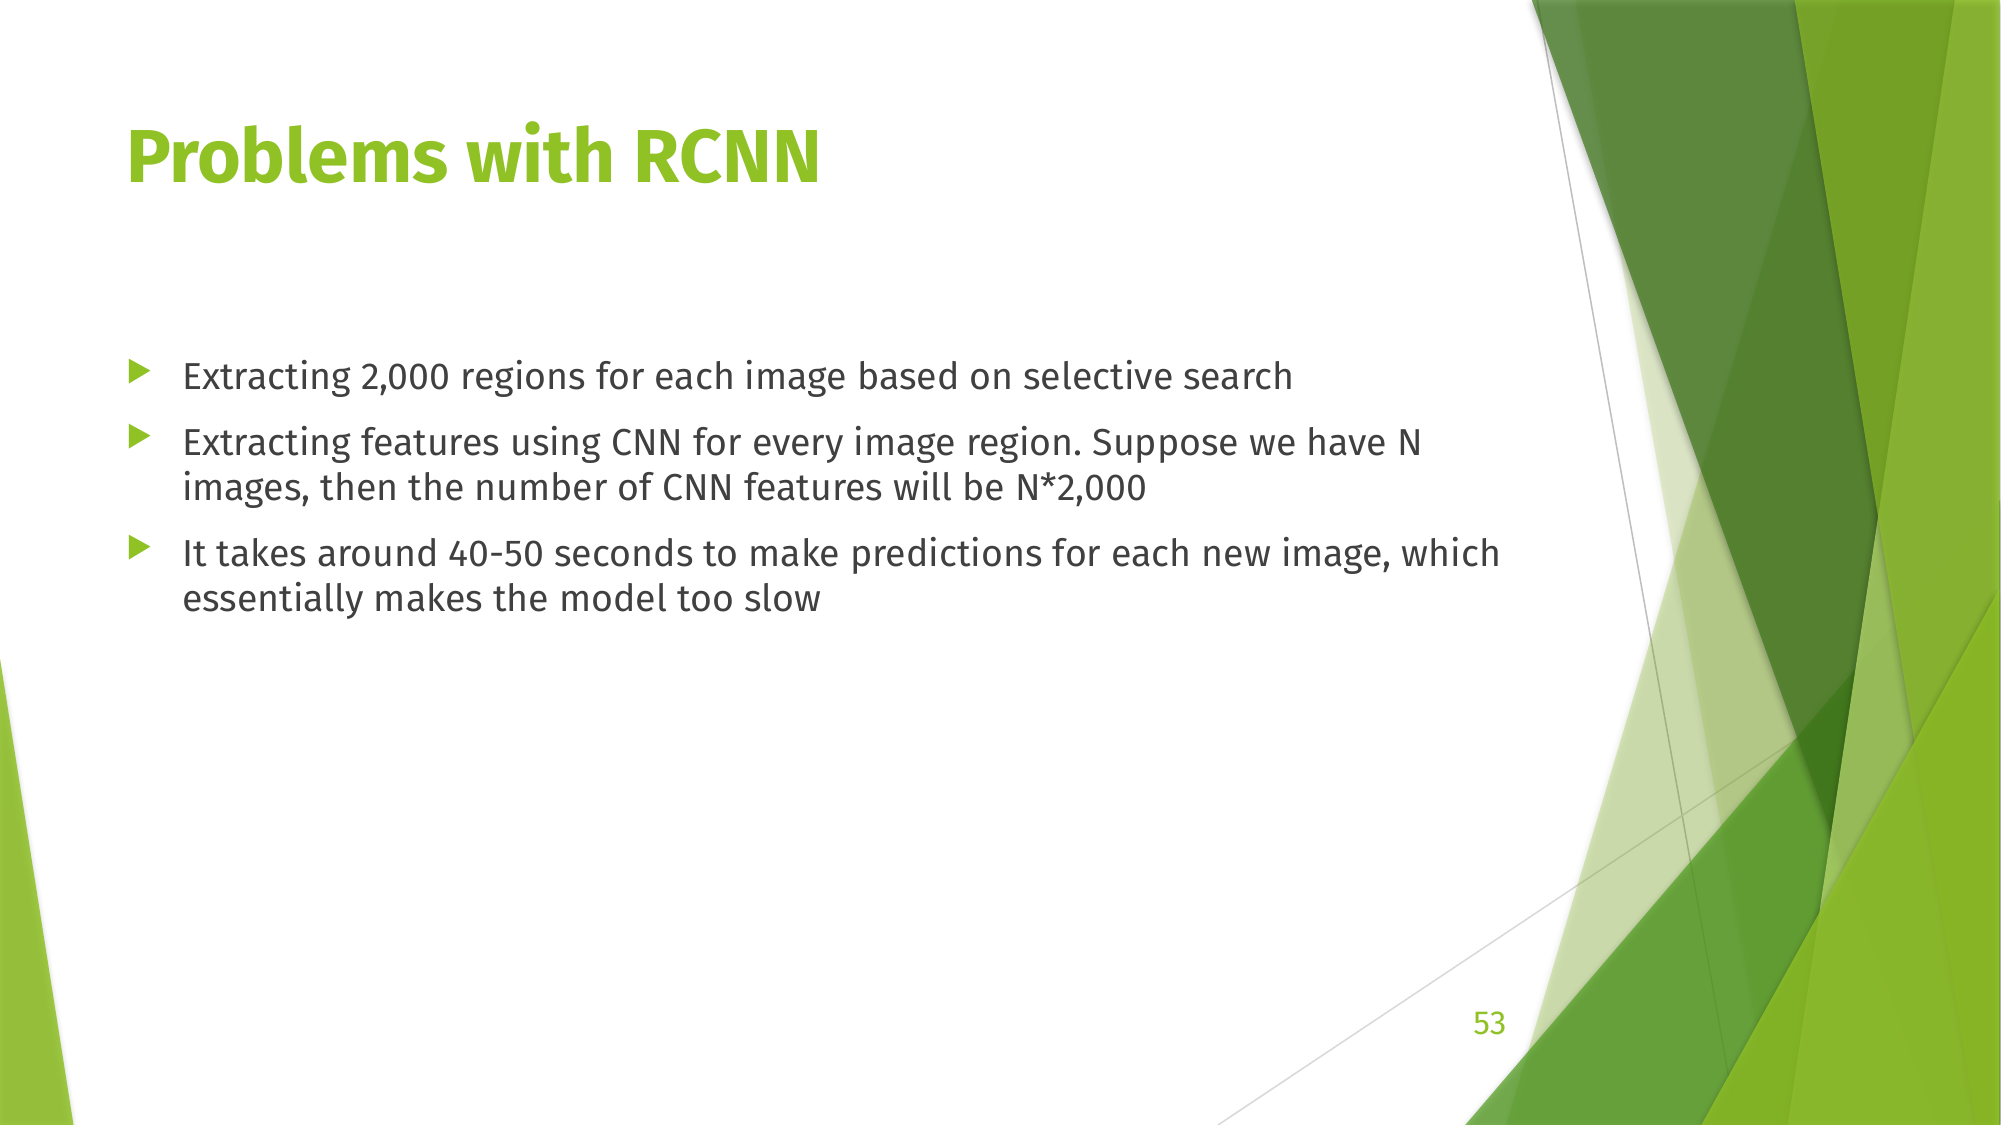

# Problems with RCNN

Extracting 2,000 regions for each image based on selective search
Extracting features using CNN for every image region. Suppose we have N images, then the number of CNN features will be N*2,000
It takes around 40-50 seconds to make predictions for each new image, which essentially makes the model too slow
53